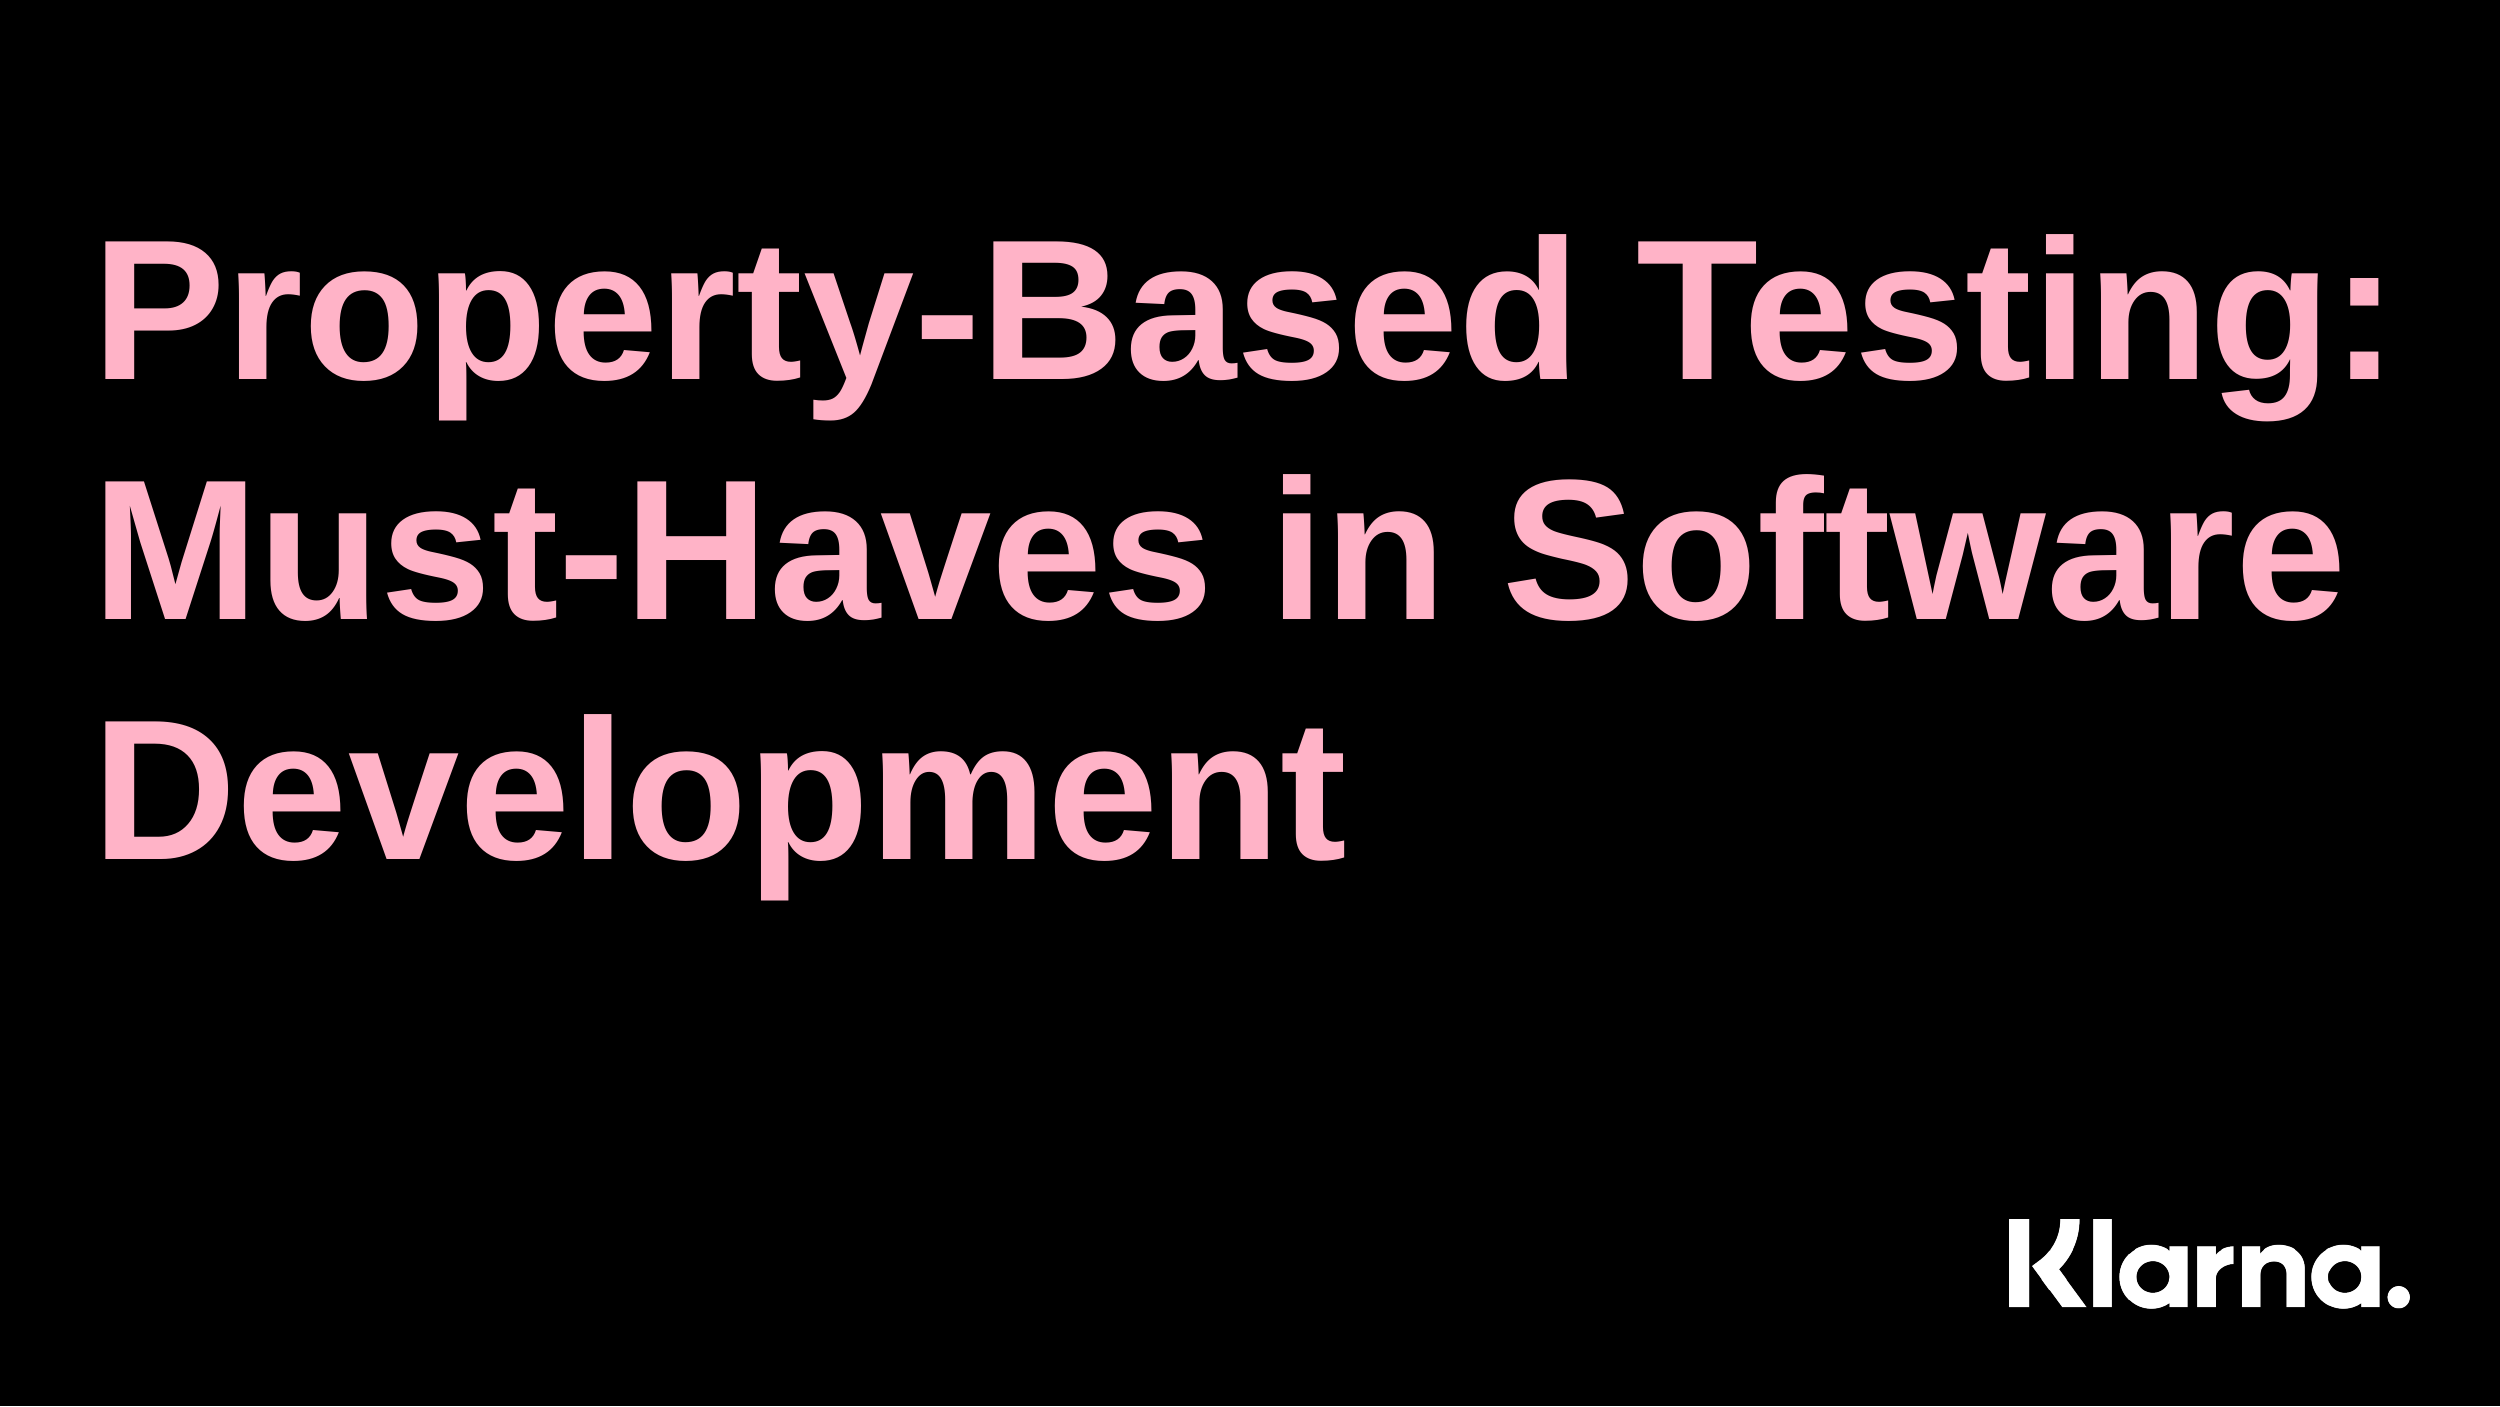

# Property-Based Testing:
Must-Haves in Software Development